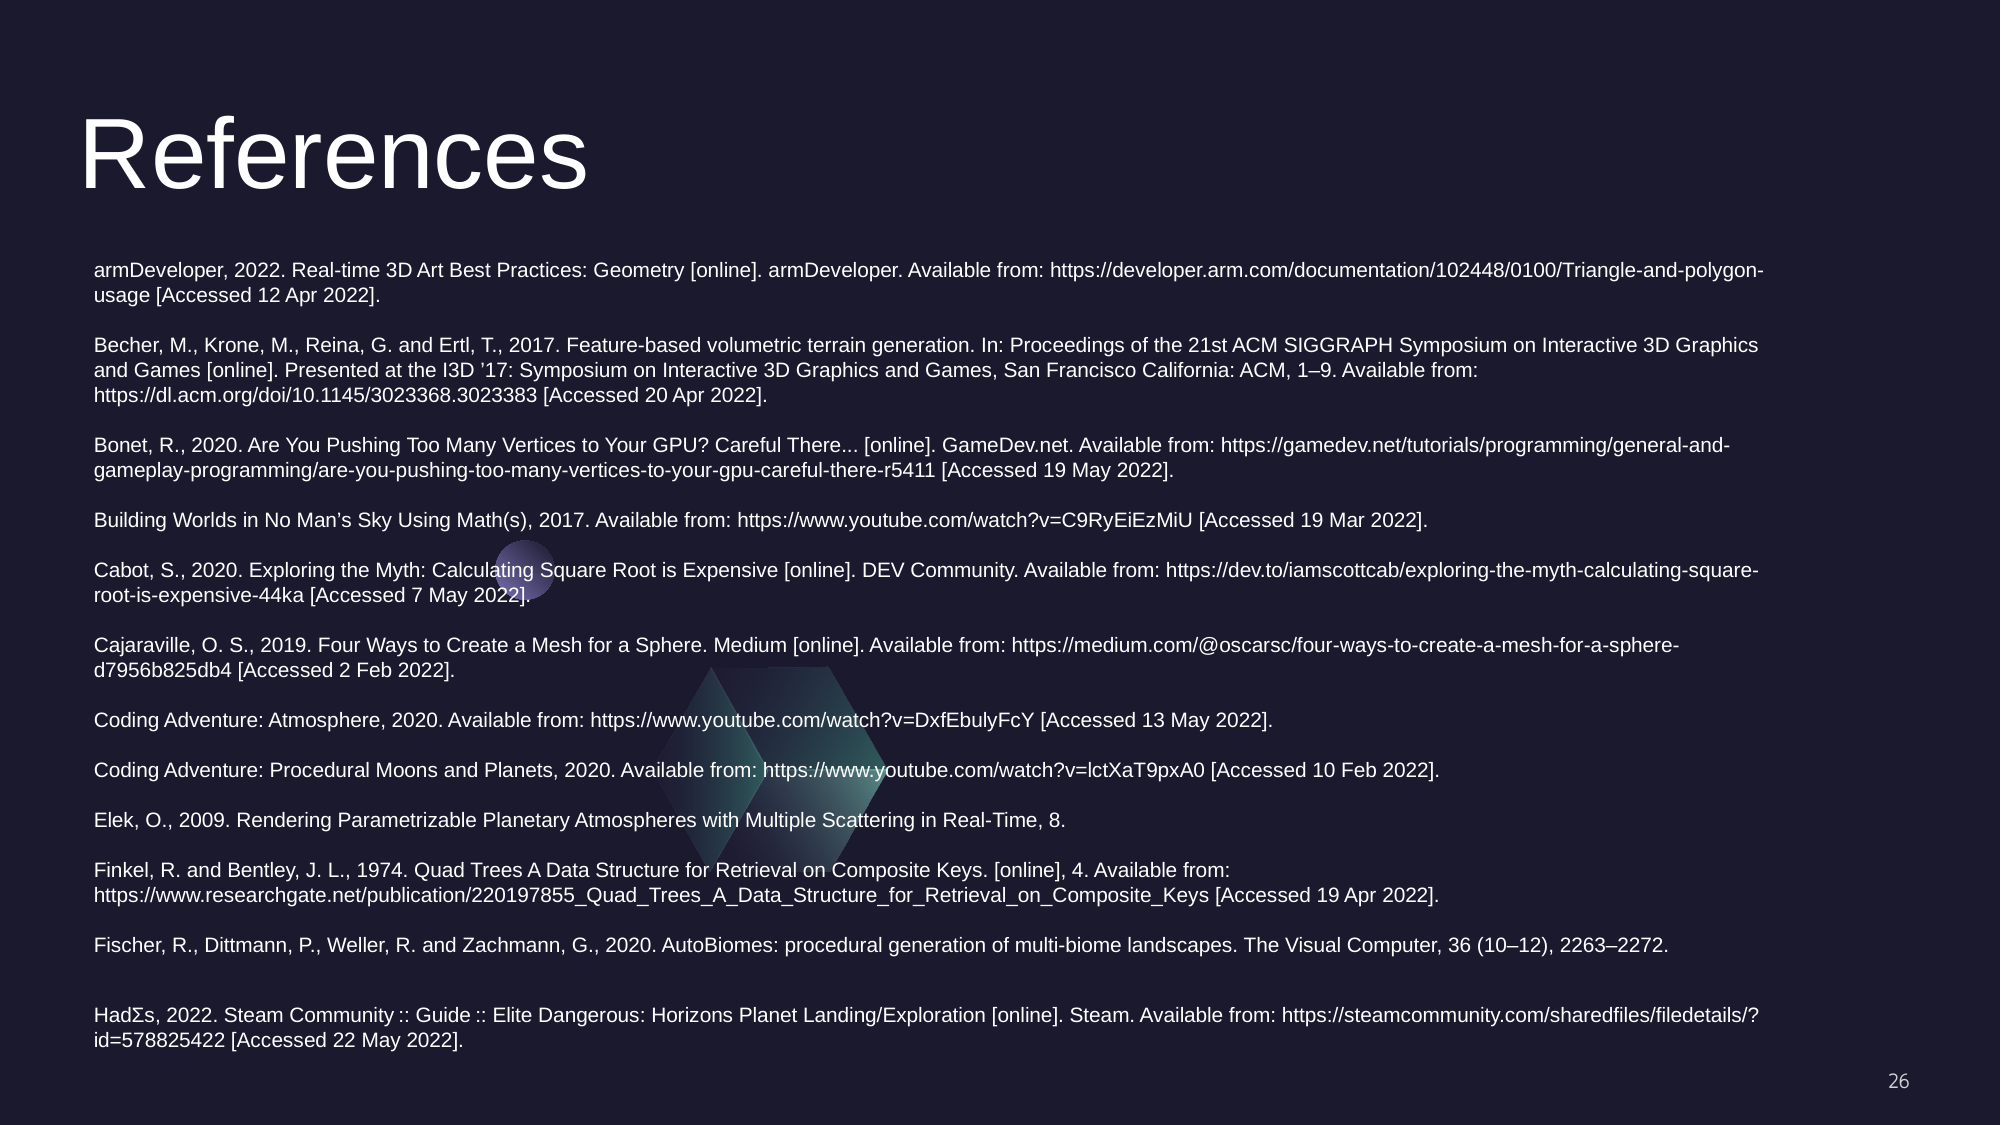

References
armDeveloper, 2022. Real-time 3D Art Best Practices: Geometry [online]. armDeveloper. Available from: https://developer.arm.com/documentation/102448/0100/Triangle-and-polygon-usage [Accessed 12 Apr 2022].

Becher, M., Krone, M., Reina, G. and Ertl, T., 2017. Feature-based volumetric terrain generation. In: Proceedings of the 21st ACM SIGGRAPH Symposium on Interactive 3D Graphics and Games [online]. Presented at the I3D ’17: Symposium on Interactive 3D Graphics and Games, San Francisco California: ACM, 1–9. Available from: https://dl.acm.org/doi/10.1145/3023368.3023383 [Accessed 20 Apr 2022].

Bonet, R., 2020. Are You Pushing Too Many Vertices to Your GPU? Careful There... [online]. GameDev.net. Available from: https://gamedev.net/tutorials/programming/general-and-gameplay-programming/are-you-pushing-too-many-vertices-to-your-gpu-careful-there-r5411 [Accessed 19 May 2022].

Building Worlds in No Man’s Sky Using Math(s), 2017. Available from: https://www.youtube.com/watch?v=C9RyEiEzMiU [Accessed 19 Mar 2022].

Cabot, S., 2020. Exploring the Myth: Calculating Square Root is Expensive [online]. DEV Community. Available from: https://dev.to/iamscottcab/exploring-the-myth-calculating-square-root-is-expensive-44ka [Accessed 7 May 2022].

Cajaraville, O. S., 2019. Four Ways to Create a Mesh for a Sphere. Medium [online]. Available from: https://medium.com/@oscarsc/four-ways-to-create-a-mesh-for-a-sphere-d7956b825db4 [Accessed 2 Feb 2022].

Coding Adventure: Atmosphere, 2020. Available from: https://www.youtube.com/watch?v=DxfEbulyFcY [Accessed 13 May 2022].

Coding Adventure: Procedural Moons and Planets, 2020. Available from: https://www.youtube.com/watch?v=lctXaT9pxA0 [Accessed 10 Feb 2022].

Elek, O., 2009. Rendering Parametrizable Planetary Atmospheres with Multiple Scattering in Real-Time, 8.

Finkel, R. and Bentley, J. L., 1974. Quad Trees A Data Structure for Retrieval on Composite Keys. [online], 4. Available from: https://www.researchgate.net/publication/220197855_Quad_Trees_A_Data_Structure_for_Retrieval_on_Composite_Keys [Accessed 19 Apr 2022].

Fischer, R., Dittmann, P., Weller, R. and Zachmann, G., 2020. AutoBiomes: procedural generation of multi-biome landscapes. The Visual Computer, 36 (10–12), 2263–2272.

HadΣs, 2022. Steam Community :: Guide :: Elite Dangerous: Horizons Planet Landing/Exploration [online]. Steam. Available from: https://steamcommunity.com/sharedfiles/filedetails/?id=578825422 [Accessed 22 May 2022].

26